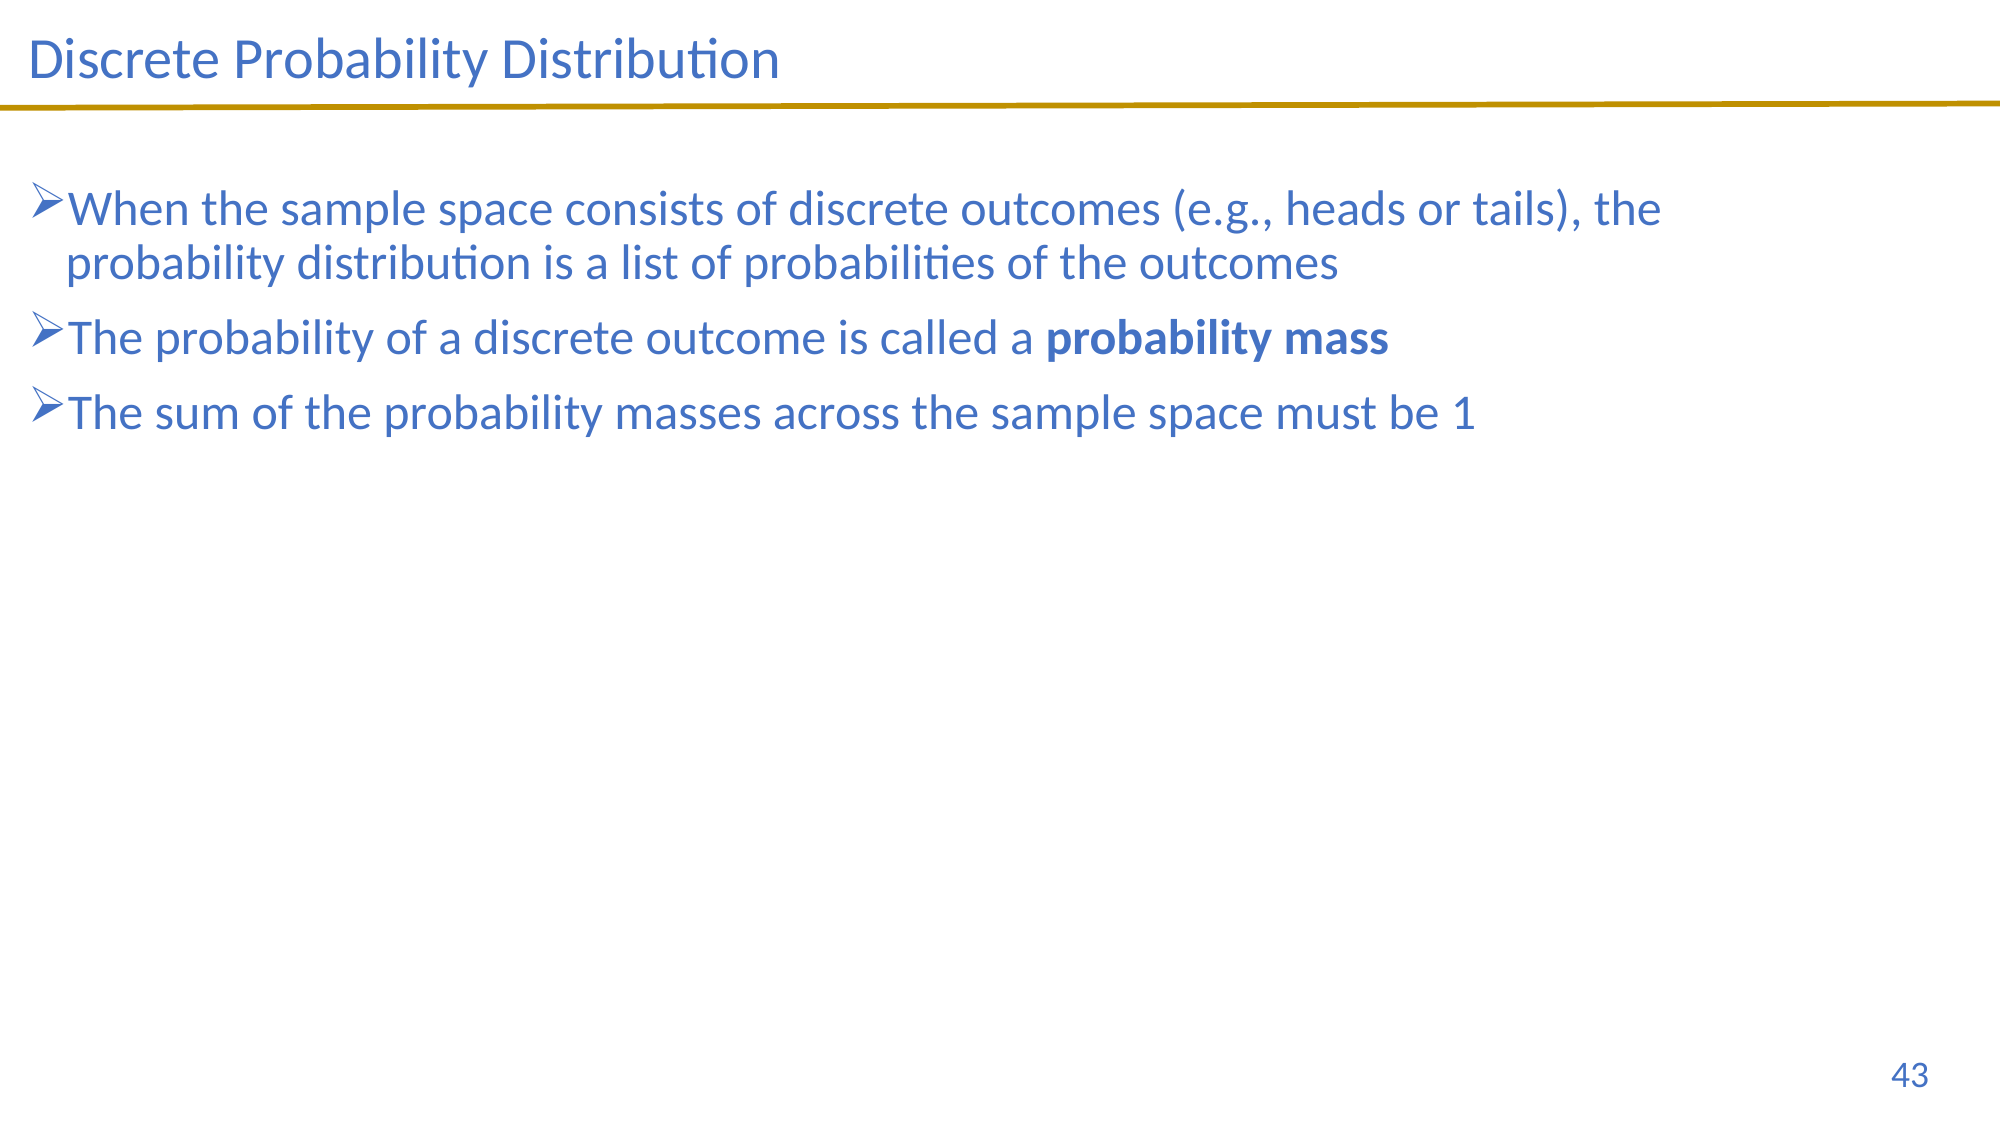

# Discrete Probability Distribution
When the sample space consists of discrete outcomes (e.g., heads or tails), the probability distribution is a list of probabilities of the outcomes
The probability of a discrete outcome is called a probability mass
The sum of the probability masses across the sample space must be 1

43